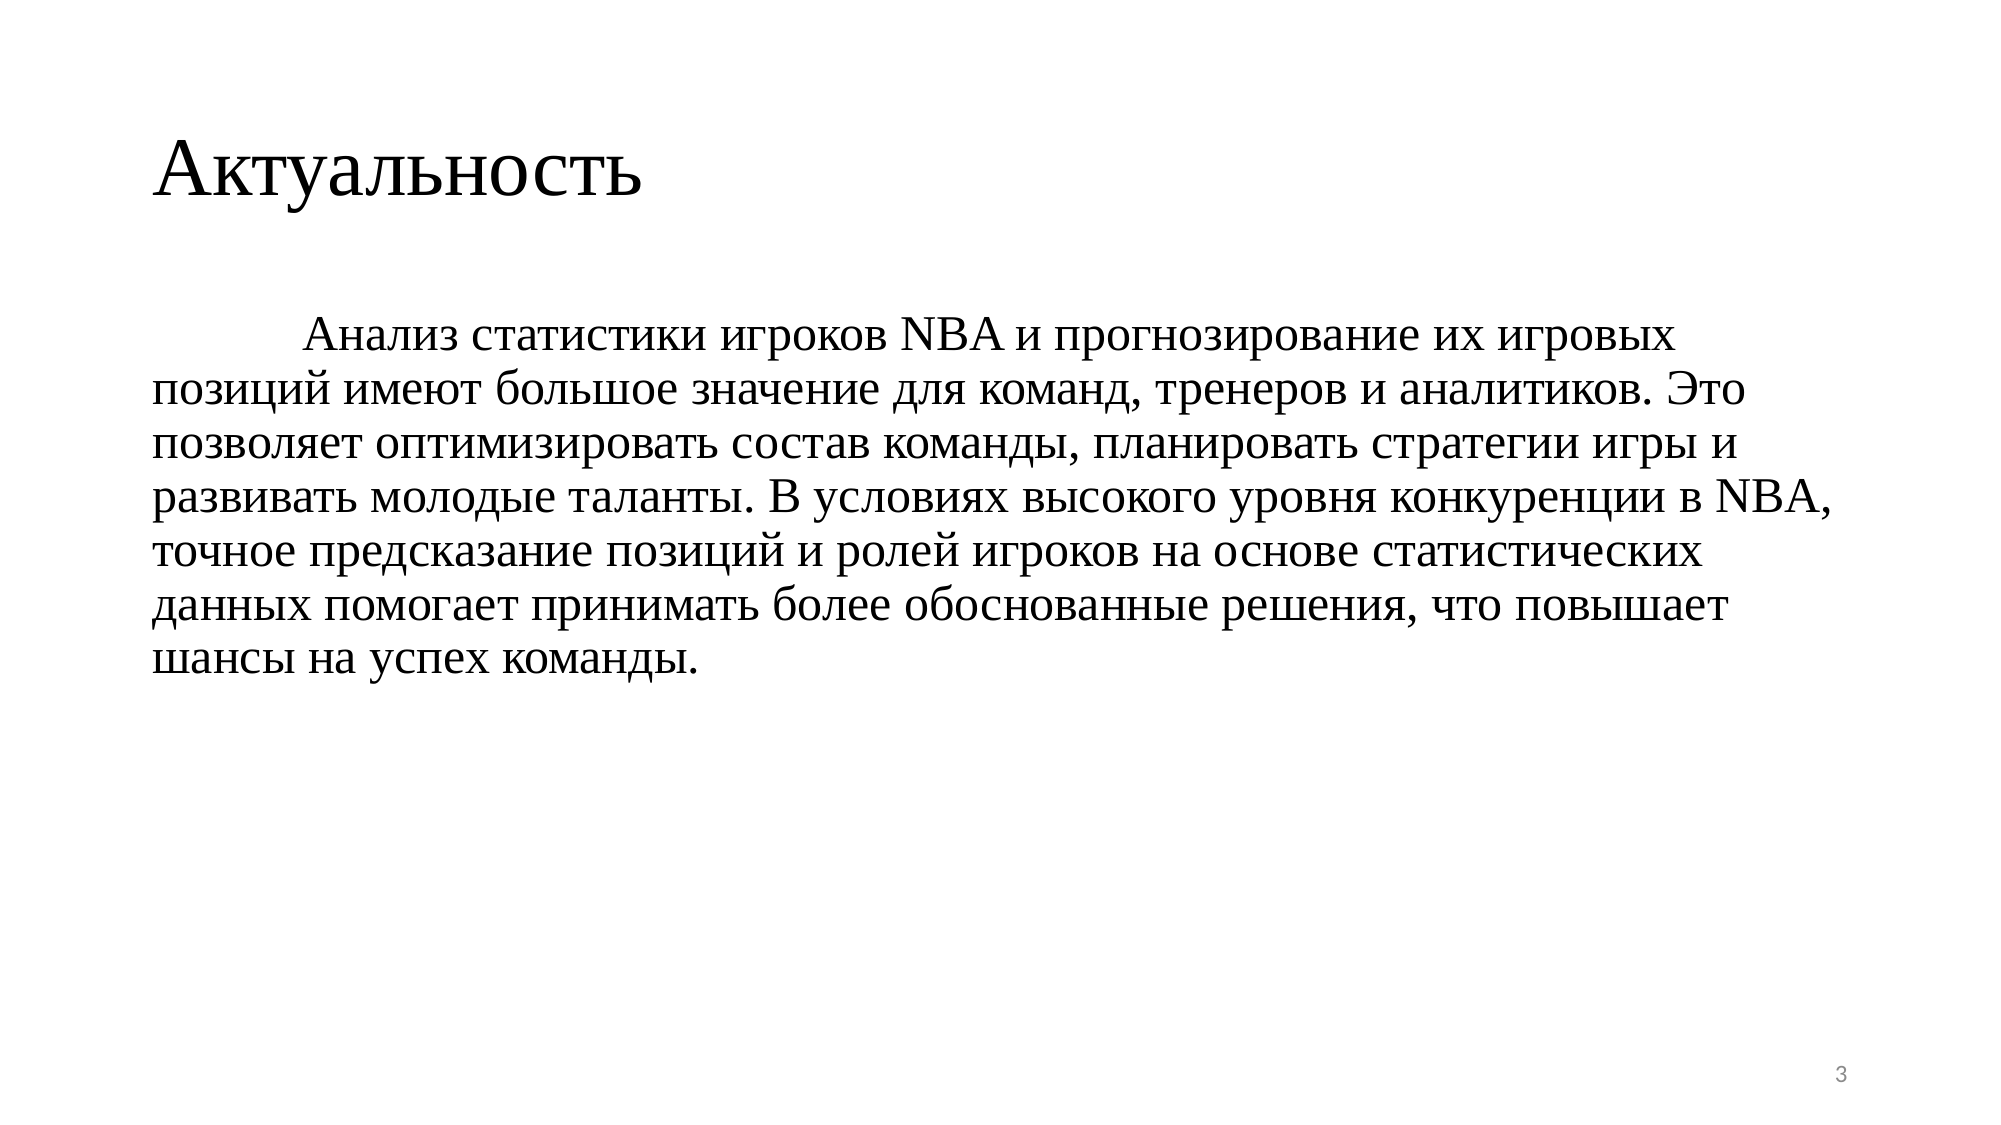

# Актуальность
	Анализ статистики игроков NBA и прогнозирование их игровых позиций имеют большое значение для команд, тренеров и аналитиков. Это позволяет оптимизировать состав команды, планировать стратегии игры и развивать молодые таланты. В условиях высокого уровня конкуренции в NBA, точное предсказание позиций и ролей игроков на основе статистических данных помогает принимать более обоснованные решения, что повышает шансы на успех команды.
3